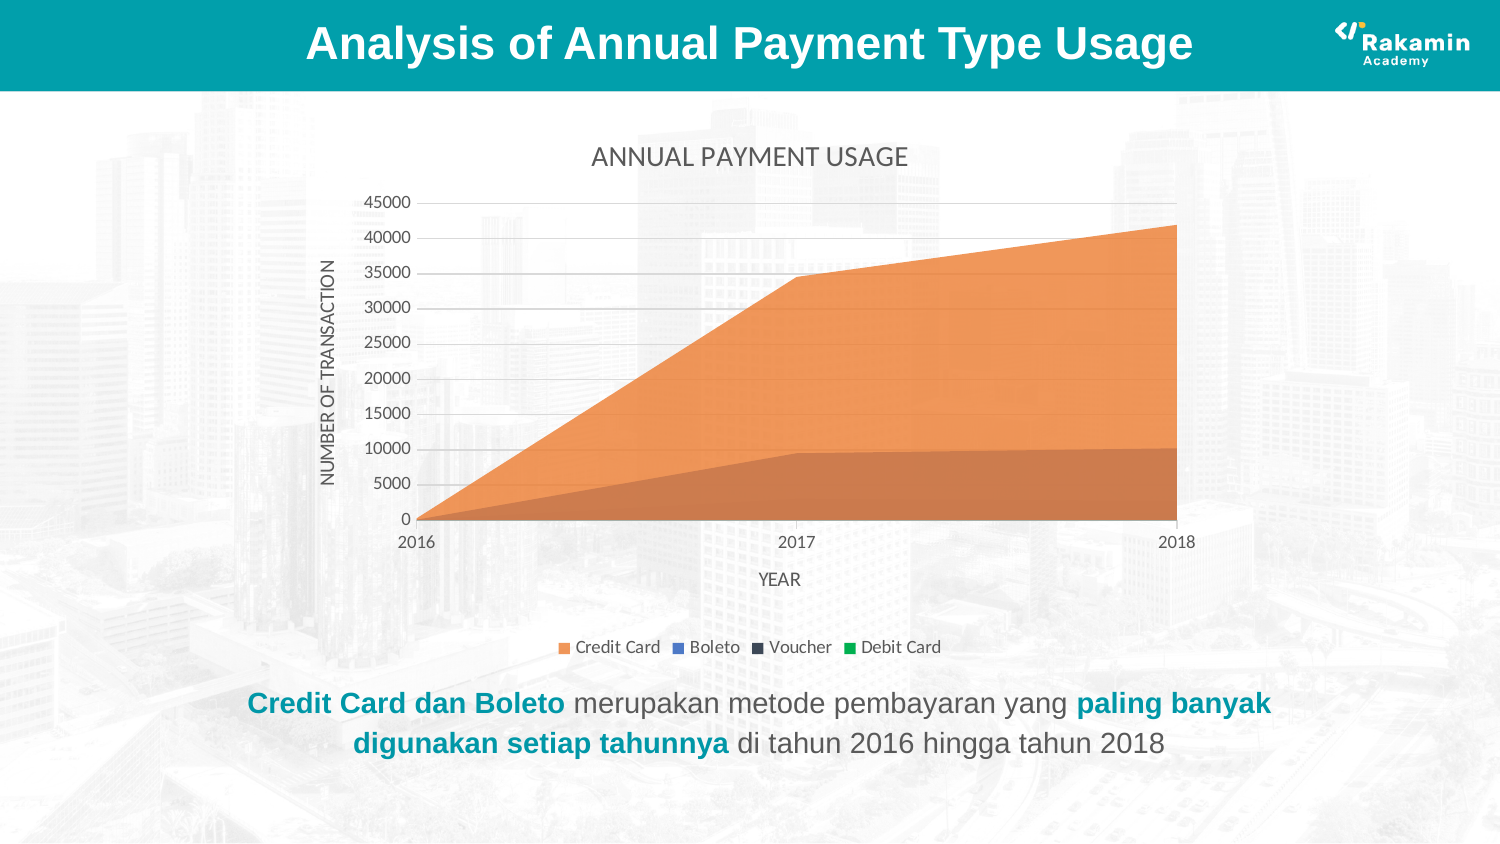

# Analysis of Annual Payment Type Usage

### Chart: ANNUAL PAYMENT USAGE

| Category | Credit Card | Boleto | Voucher | Debit Card |
|---|---|---|---|---|
| 2016 | 258.0 | 63.0 | 23.0 | 2.0 |
| 2017 | 34568.0 | 9508.0 | 3027.0 | 422.0 |
| 2018 | 41969.0 | 10213.0 | 2725.0 | 1105.0 |
Credit Card dan Boleto merupakan metode pembayaran yang paling banyak digunakan setiap tahunnya di tahun 2016 hingga tahun 2018